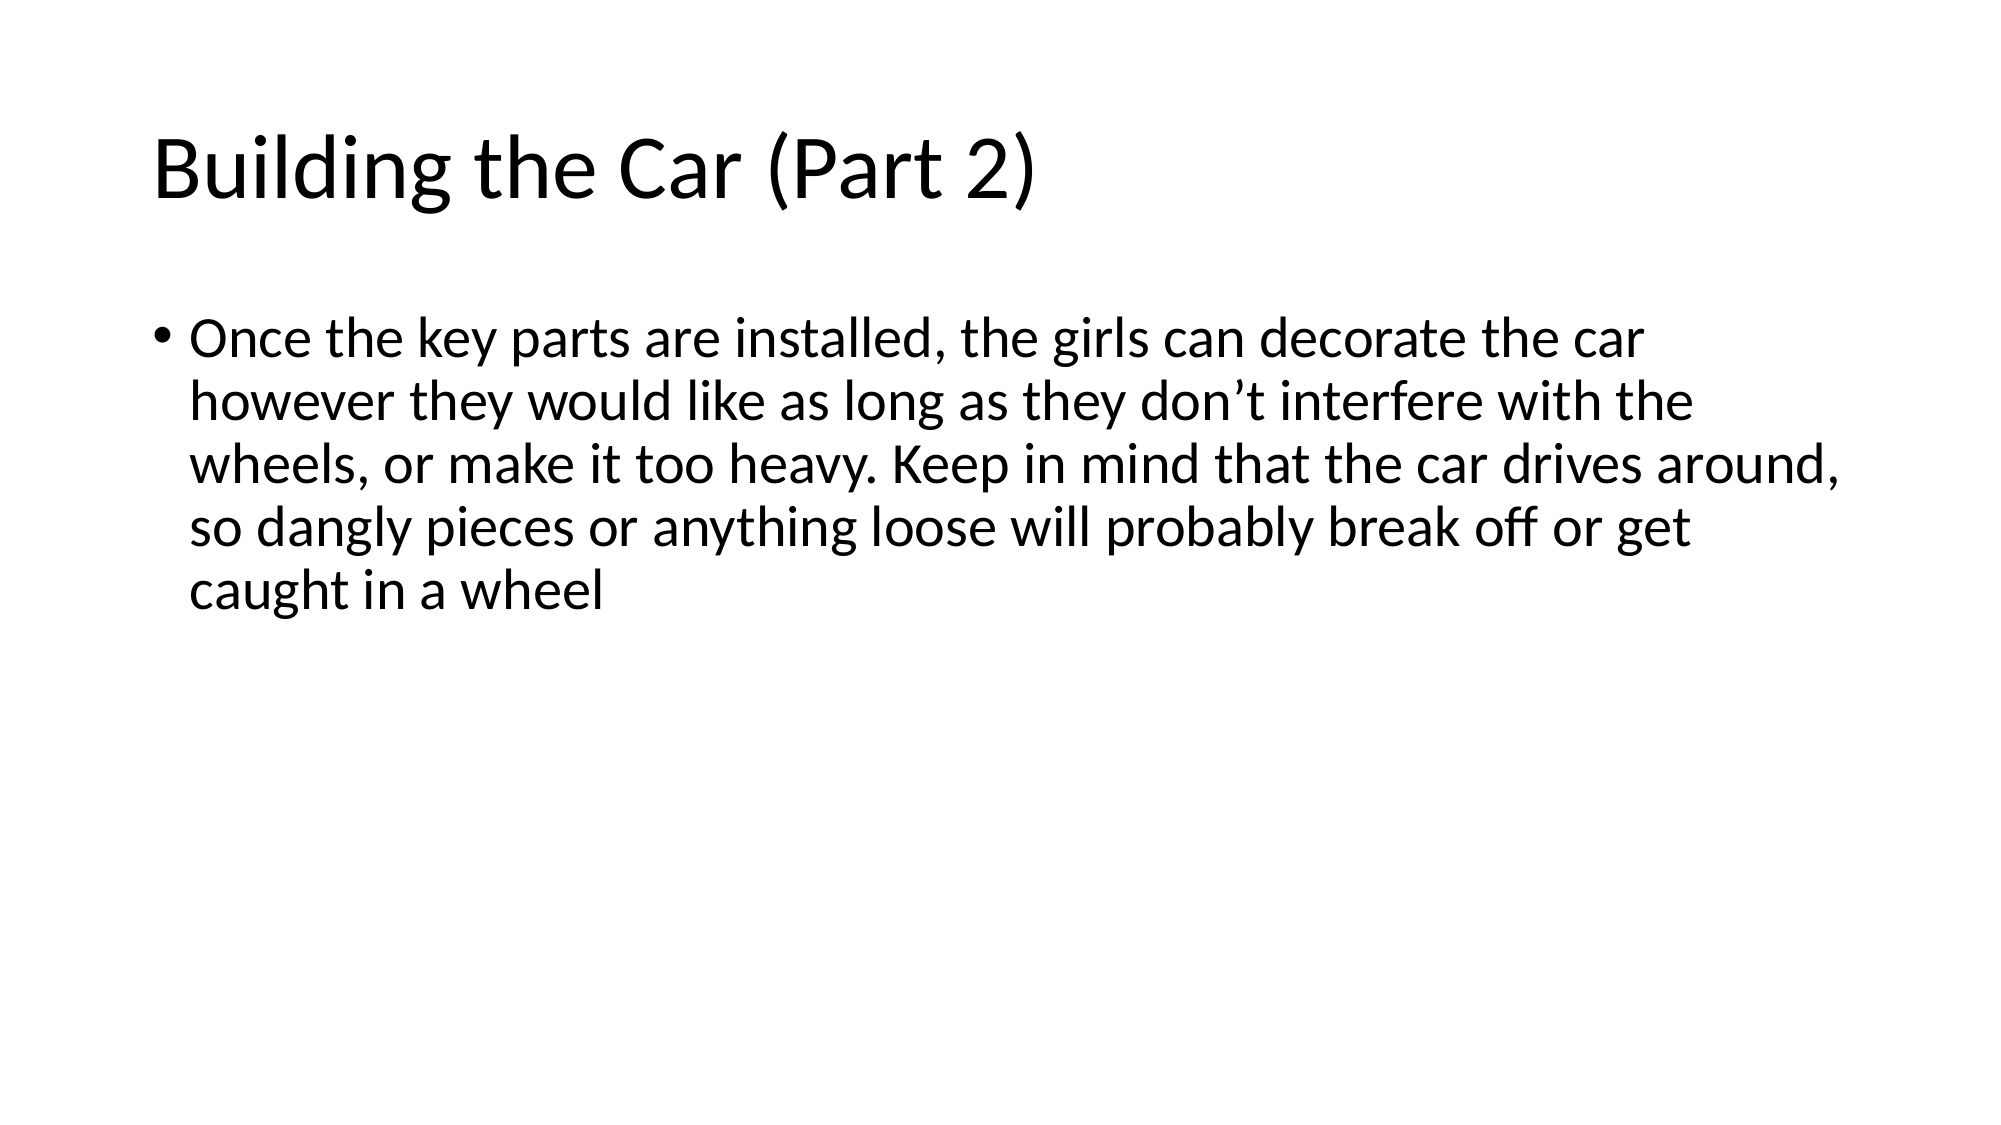

# Building the Car (Part 2)
Once the key parts are installed, the girls can decorate the car however they would like as long as they don’t interfere with the wheels, or make it too heavy. Keep in mind that the car drives around, so dangly pieces or anything loose will probably break off or get caught in a wheel